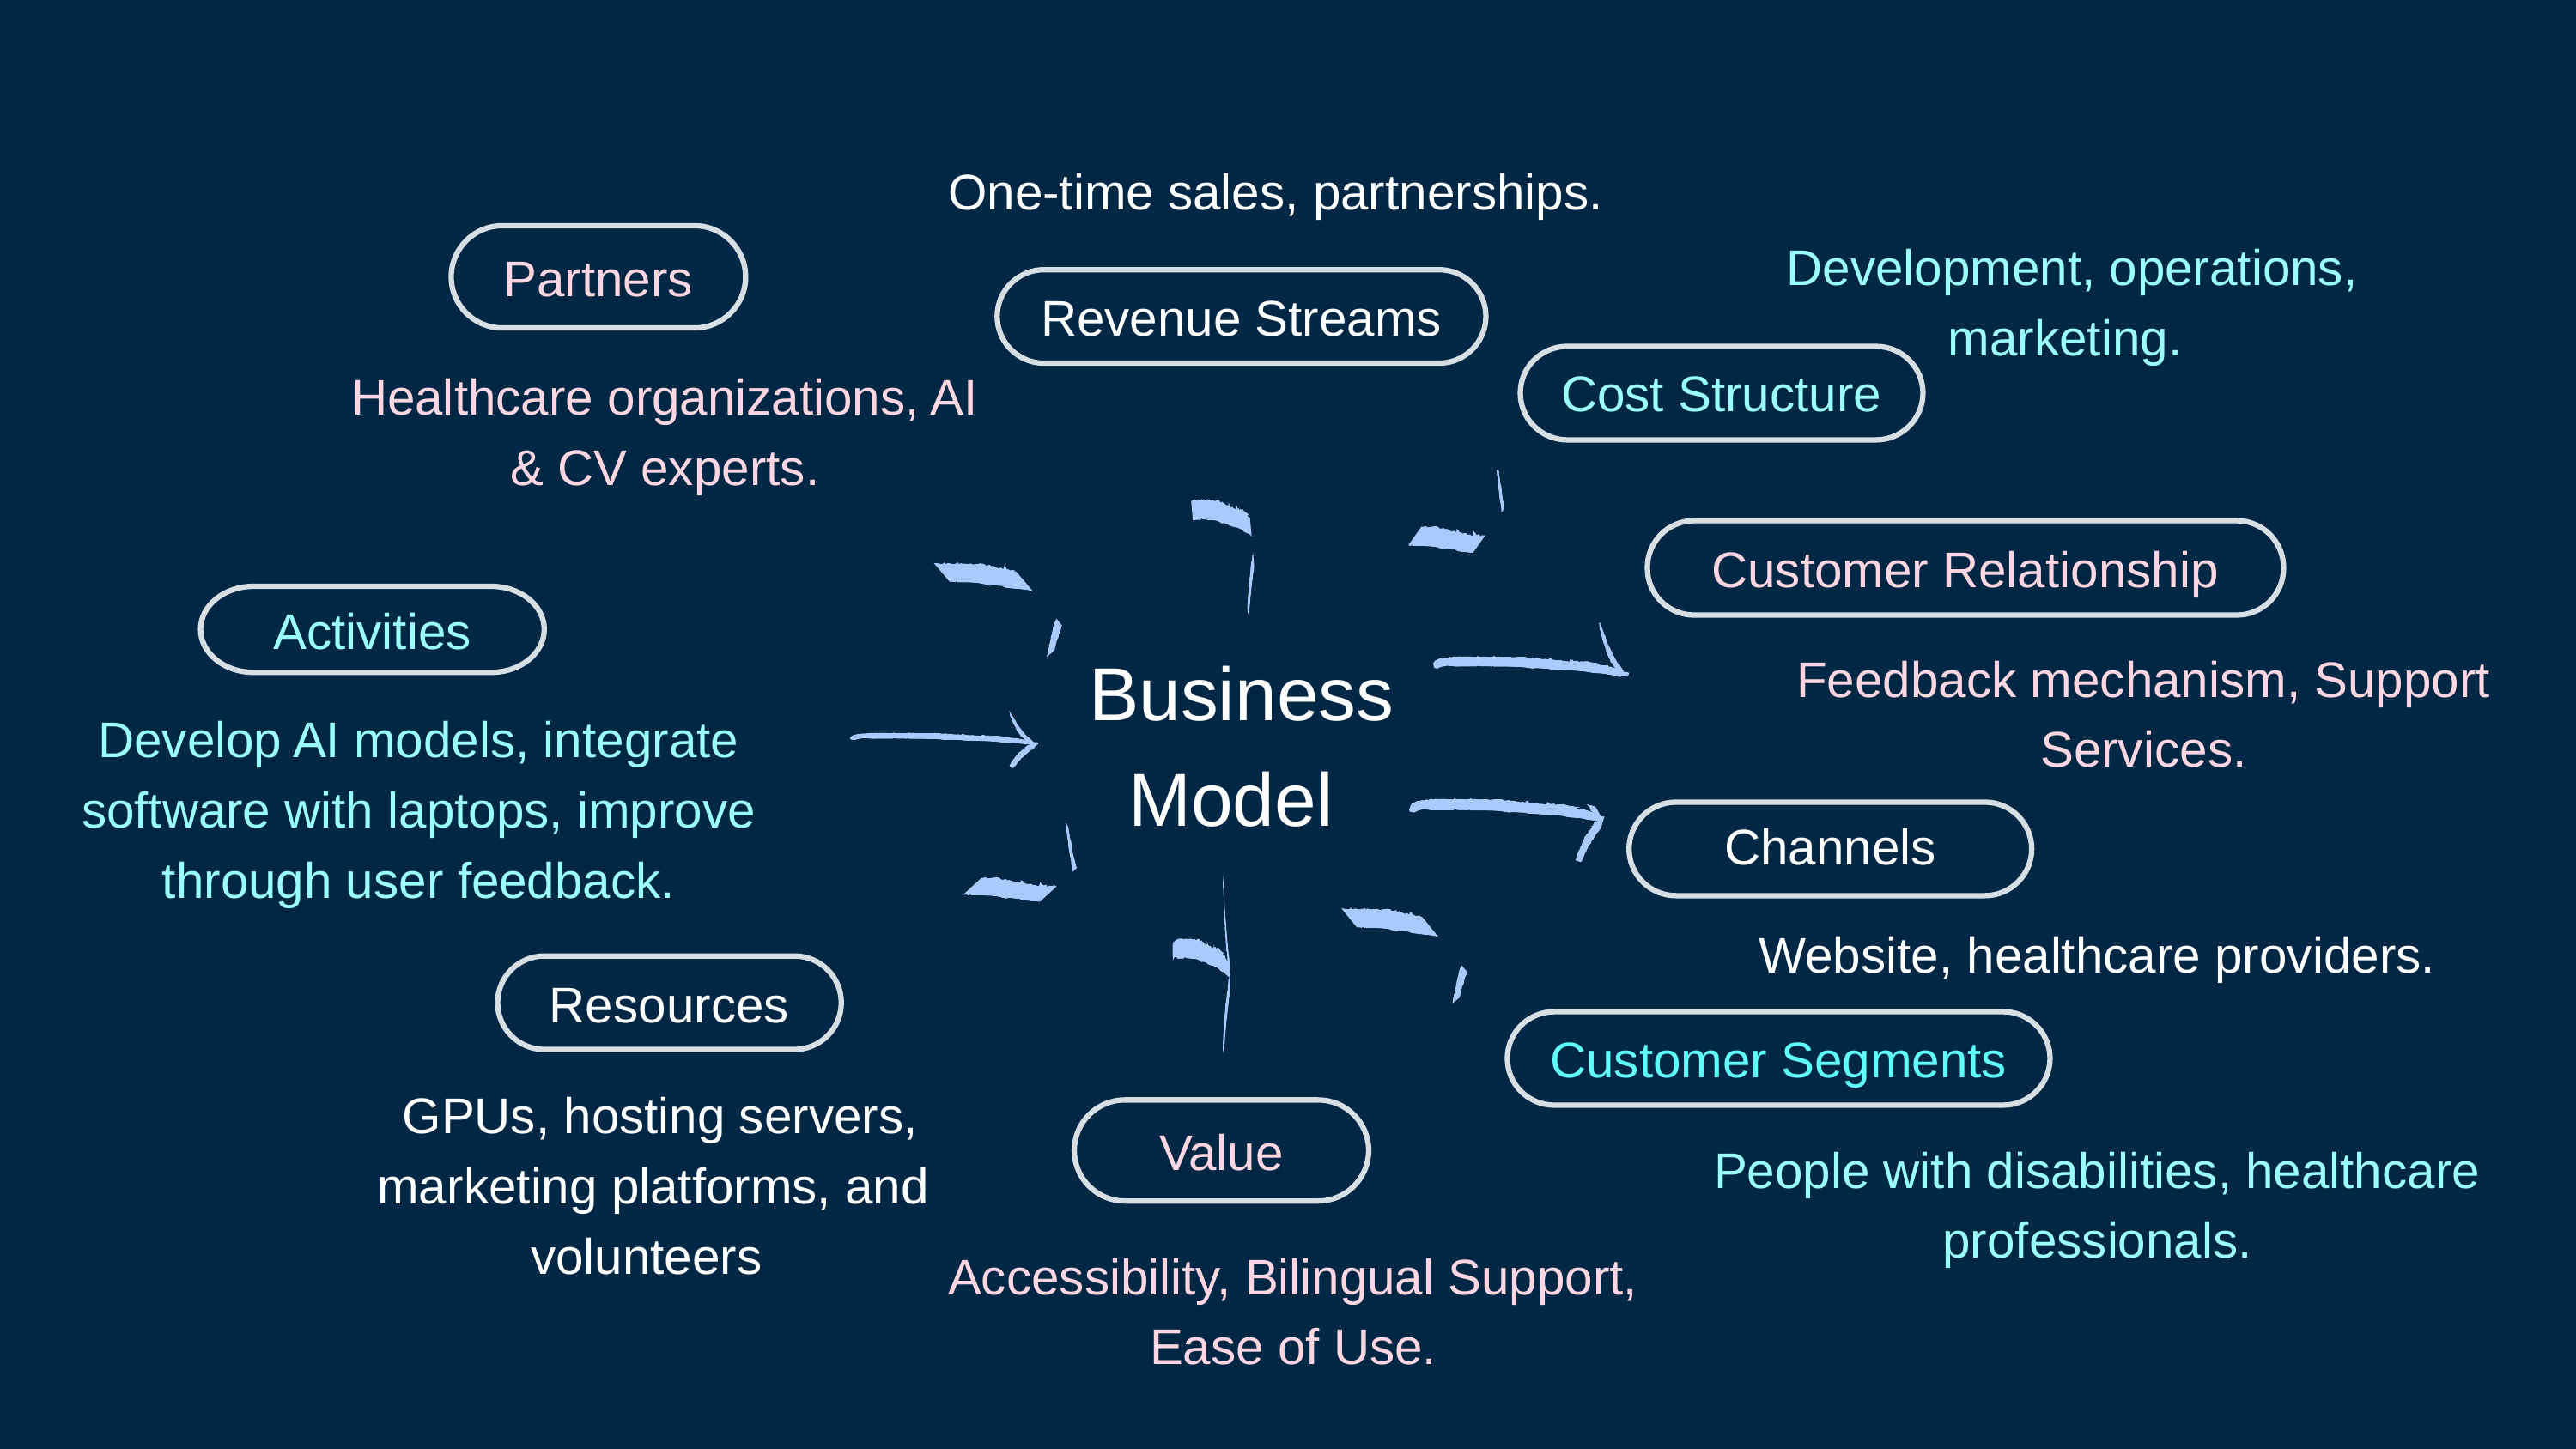

One-time sales, partnerships.

Revenue Streams

Partners
Healthcare organizations, AI & CV experts.

 Development, operations, marketing.

Cost Structure

Customer Relationship
Feedback mechanism, Support Services.

Activities
Develop AI models, integrate software with laptops, improve through user feedback.

Business Model

Channels
Website, healthcare providers.

Customer Segments
People with disabilities, healthcare professionals.

Value
Accessibility, Bilingual Support,
Ease of Use.

Resources
 GPUs, hosting servers, marketing platforms, and volunteers